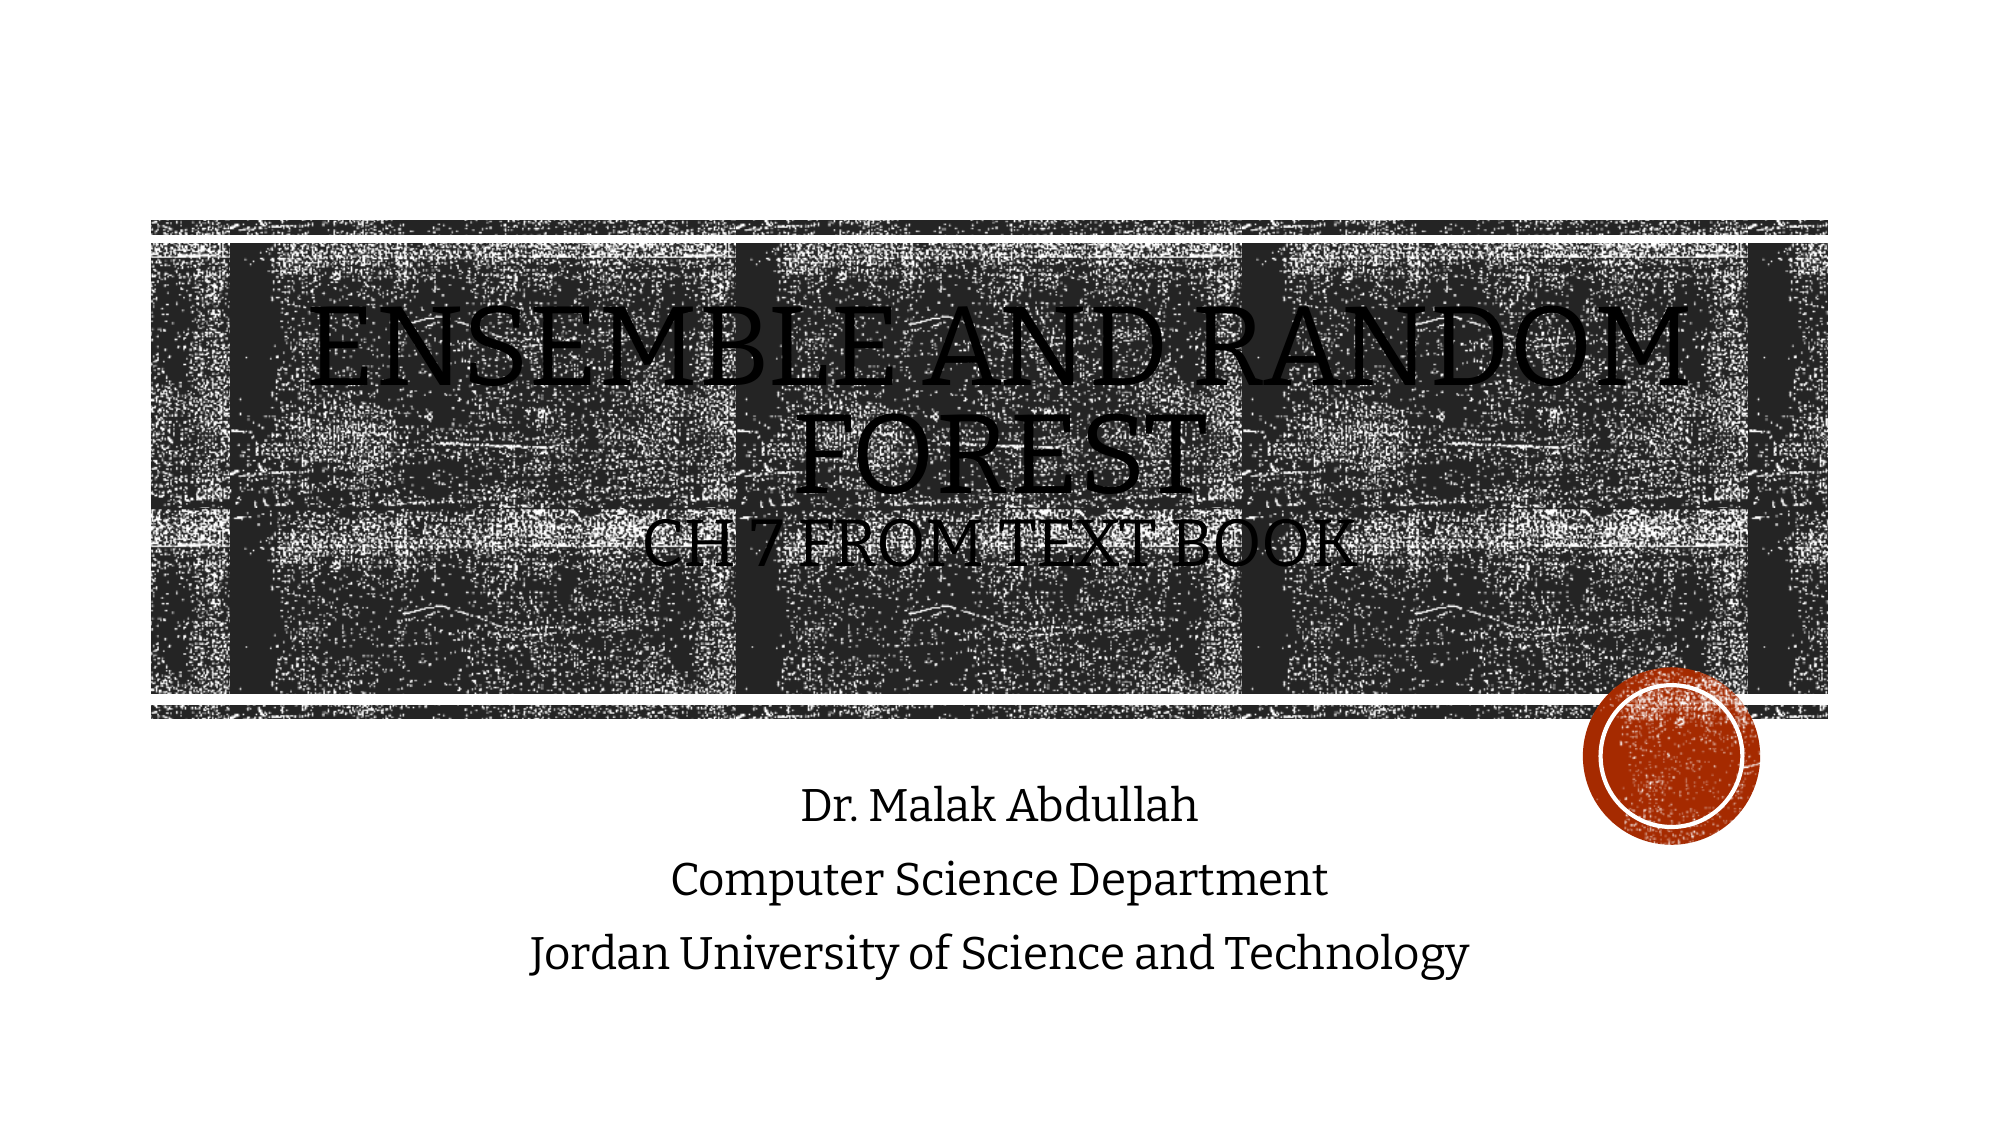

# Ensemble and Random Forest Ch 7 from text book
Dr. Malak Abdullah
Computer Science Department
Jordan University of Science and Technology